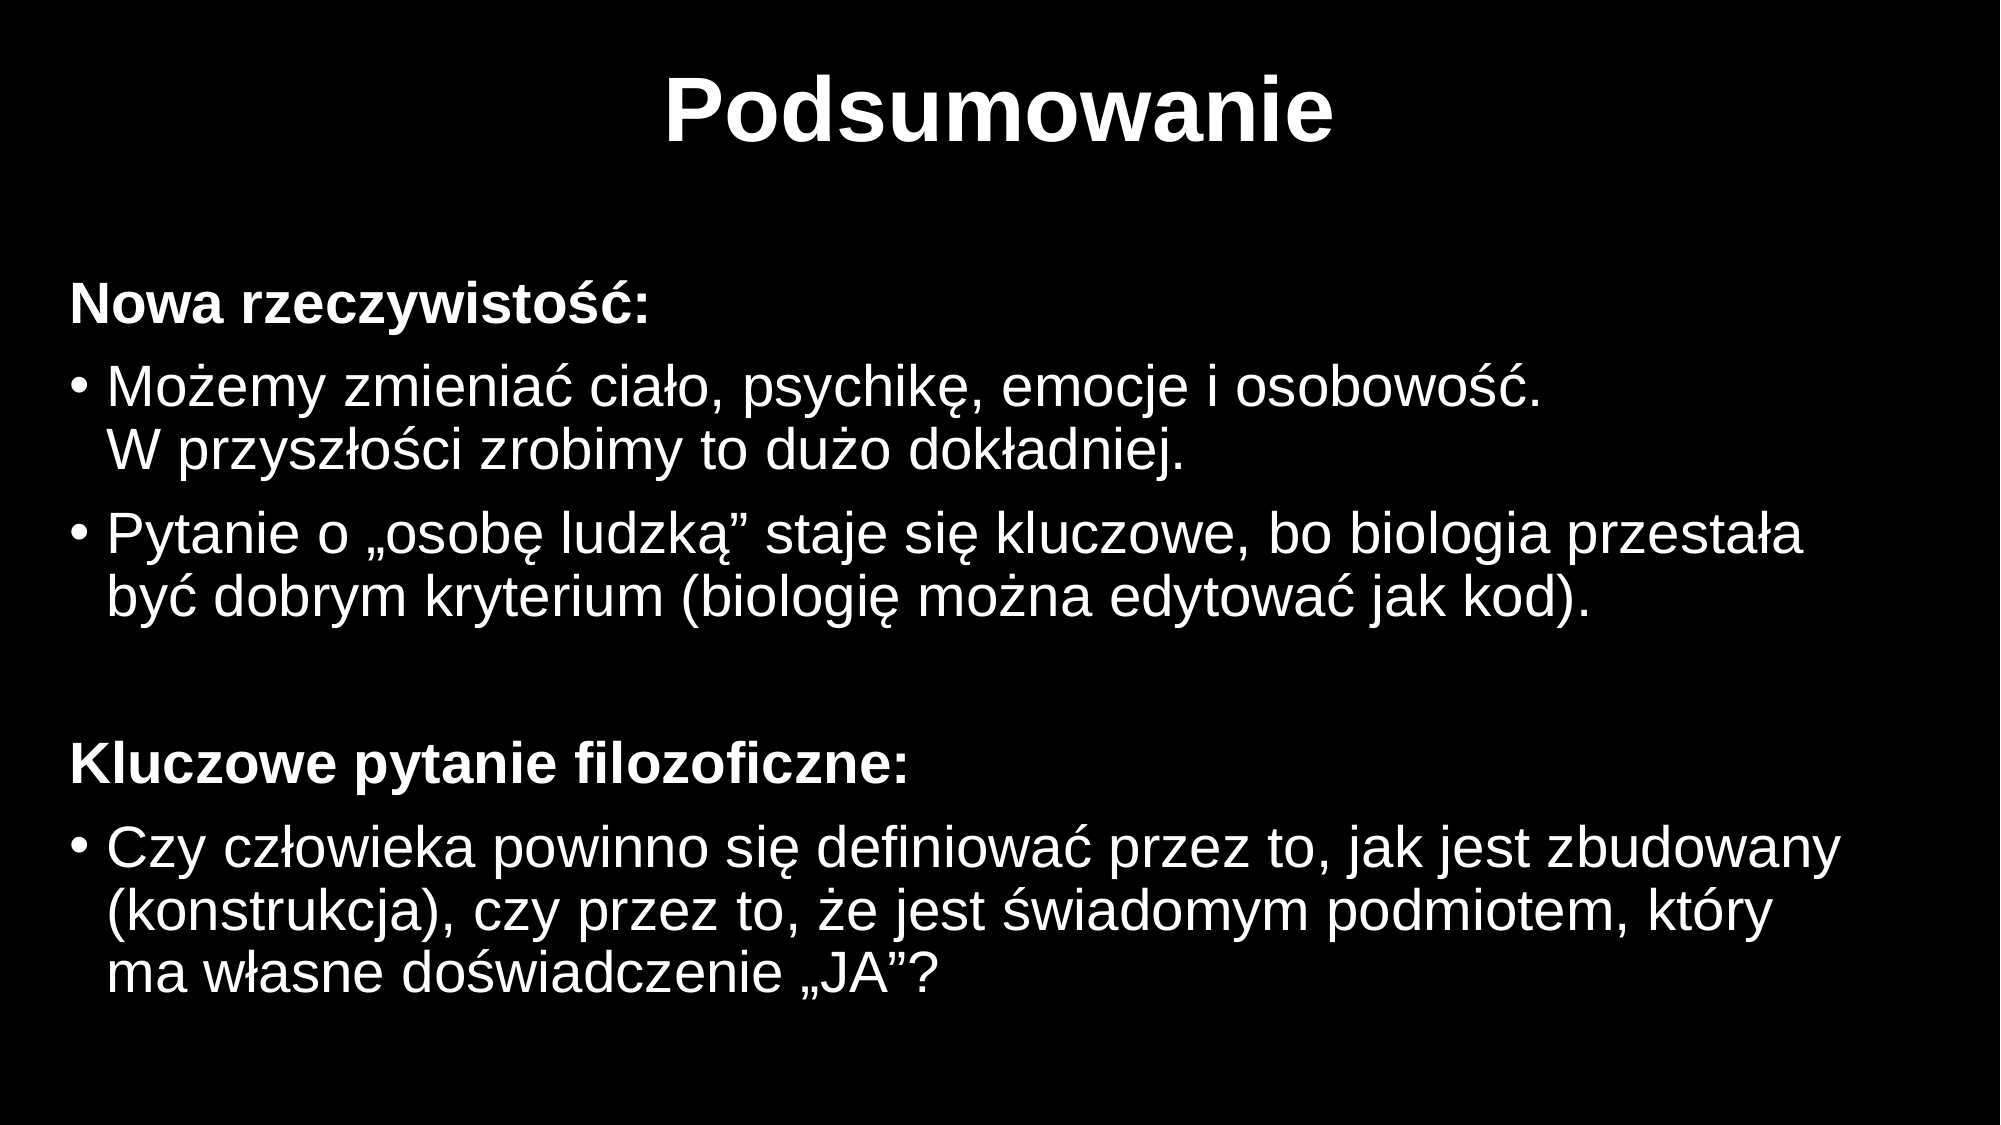

# Podsumowanie
Nowa rzeczywistość:
Możemy zmieniać ciało, psychikę, emocje i osobowość.
W przyszłości zrobimy to dużo dokładniej.
Pytanie o „osobę ludzką” staje się kluczowe, bo biologia przestała być dobrym kryterium (biologię można edytować jak kod).

Kluczowe pytanie filozoficzne:
Czy człowieka powinno się definiować przez to, jak jest zbudowany (konstrukcja), czy przez to, że jest świadomym podmiotem, który ma własne doświadczenie „JA”?